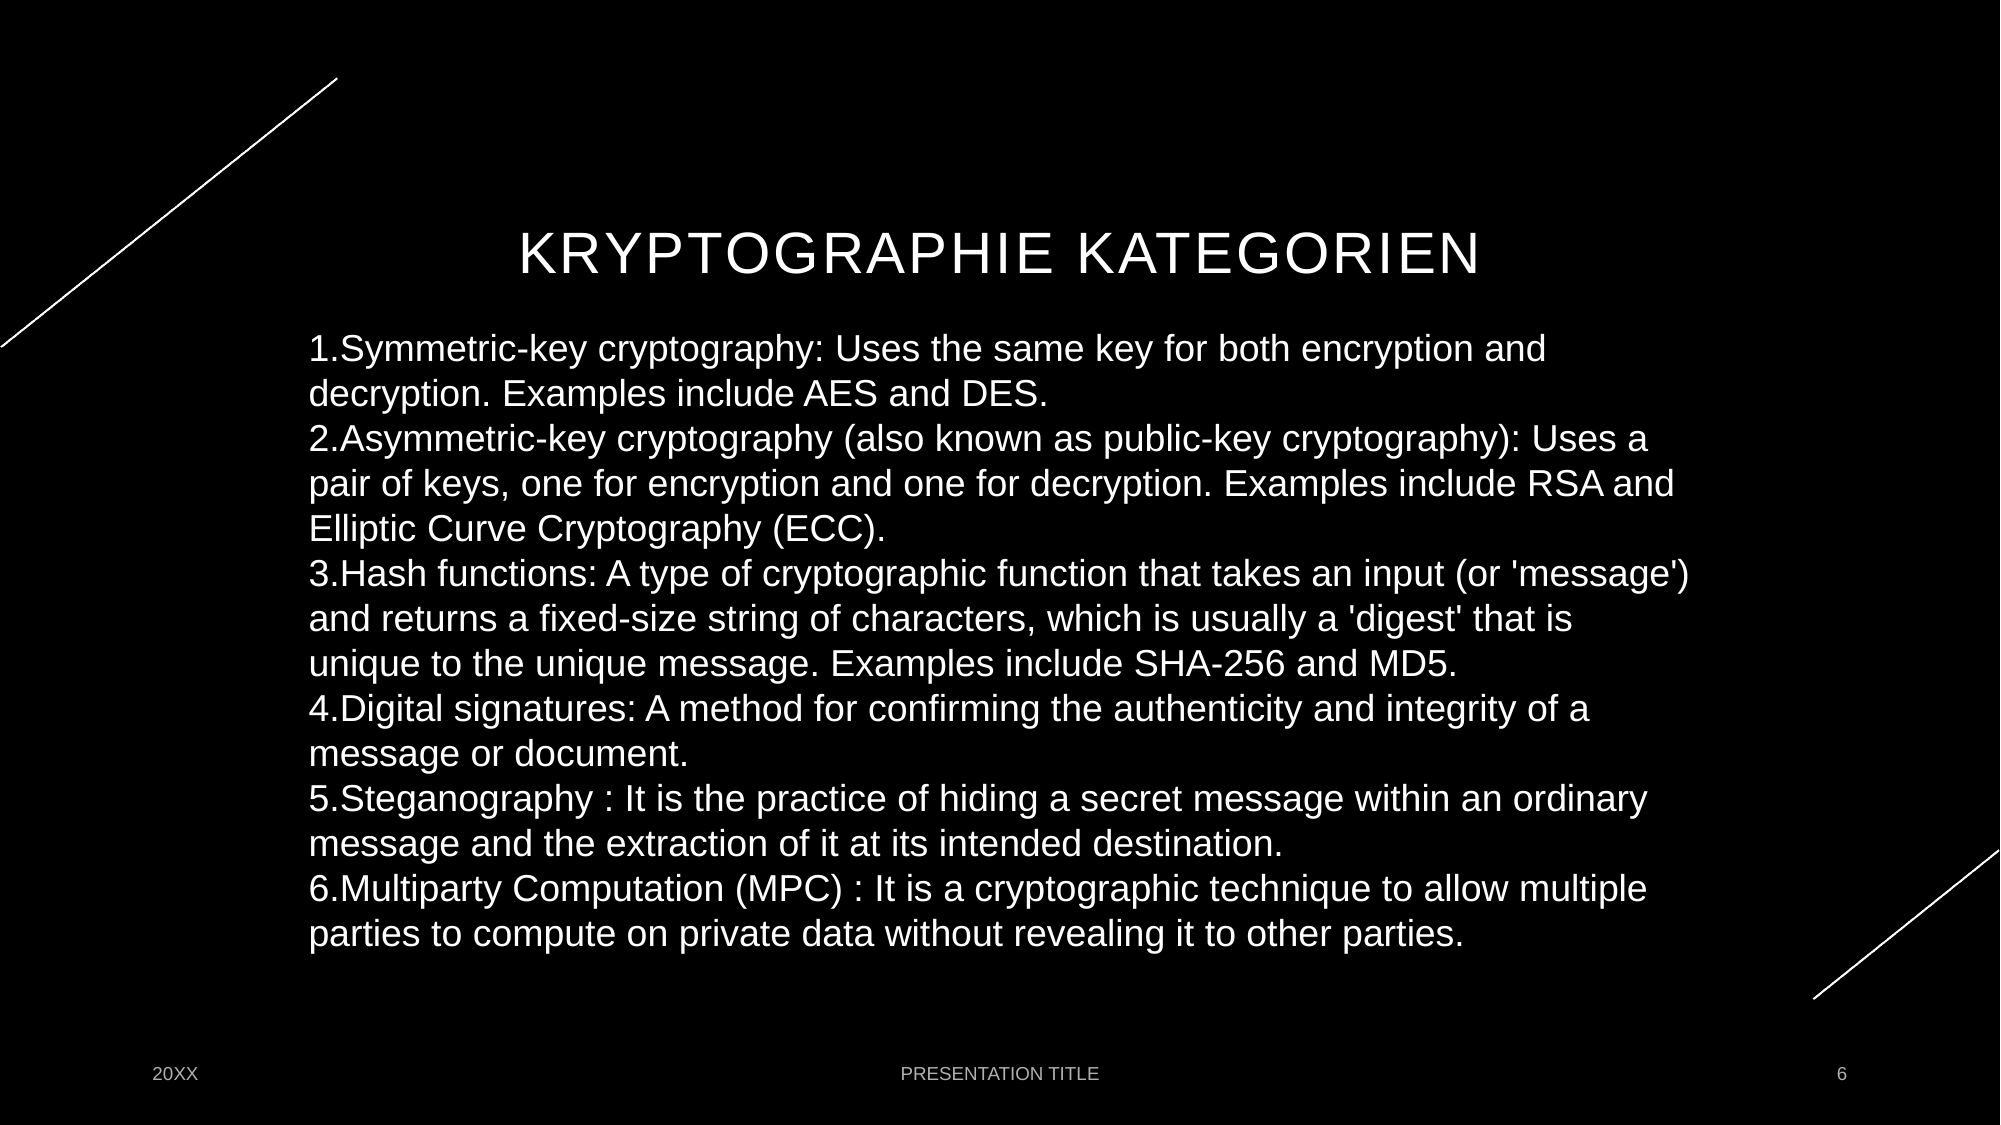

# Kryptographie Kategorien
Symmetric-key cryptography: Uses the same key for both encryption and decryption. Examples include AES and DES.
Asymmetric-key cryptography (also known as public-key cryptography): Uses a pair of keys, one for encryption and one for decryption. Examples include RSA and Elliptic Curve Cryptography (ECC).
Hash functions: A type of cryptographic function that takes an input (or 'message') and returns a fixed-size string of characters, which is usually a 'digest' that is unique to the unique message. Examples include SHA-256 and MD5.
Digital signatures: A method for confirming the authenticity and integrity of a message or document.
Steganography : It is the practice of hiding a secret message within an ordinary message and the extraction of it at its intended destination.
Multiparty Computation (MPC) : It is a cryptographic technique to allow multiple parties to compute on private data without revealing it to other parties.

20XX
PRESENTATION TITLE
6